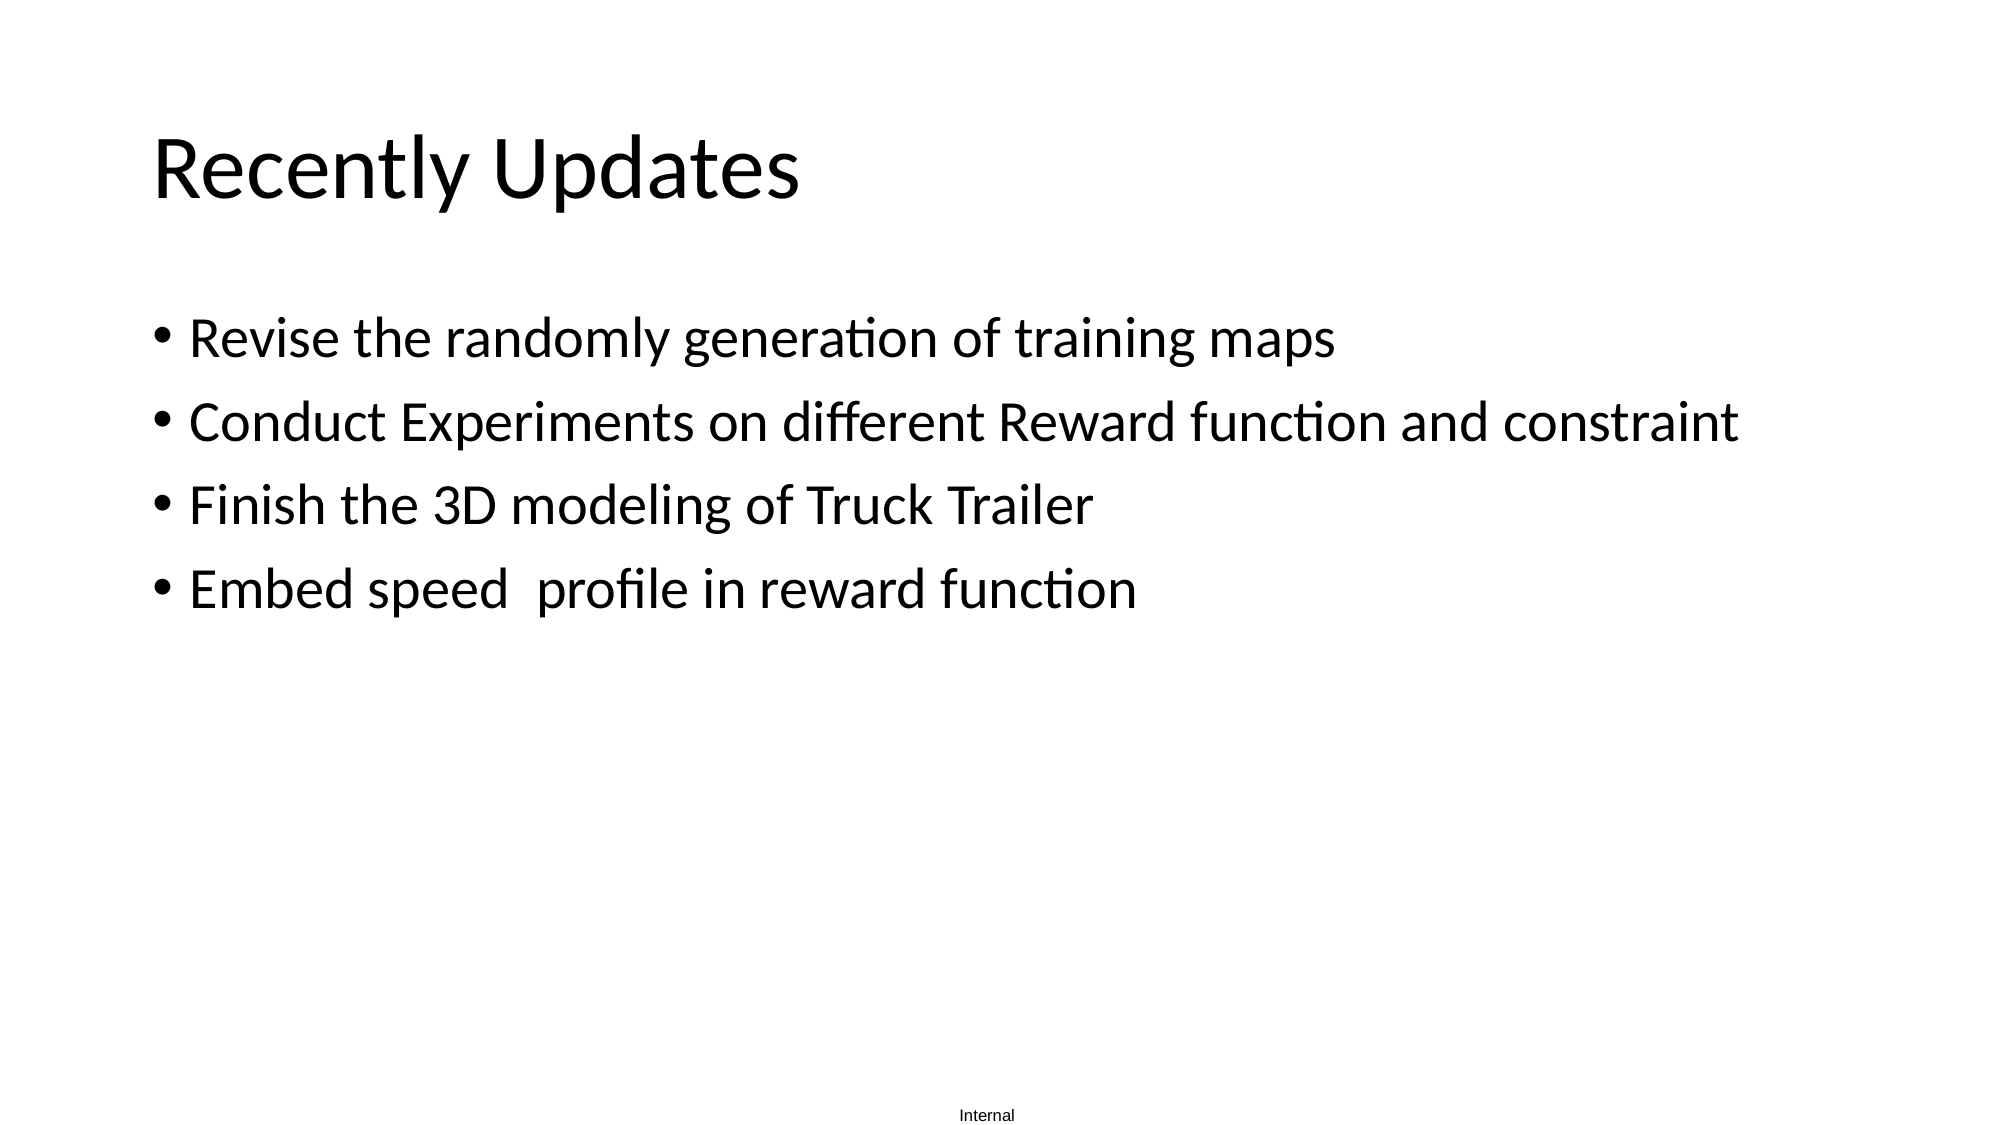

# Recently Updates
Revise the randomly generation of training maps
Conduct Experiments on different Reward function and constraint
Finish the 3D modeling of Truck Trailer
Embed speed  profile in reward function